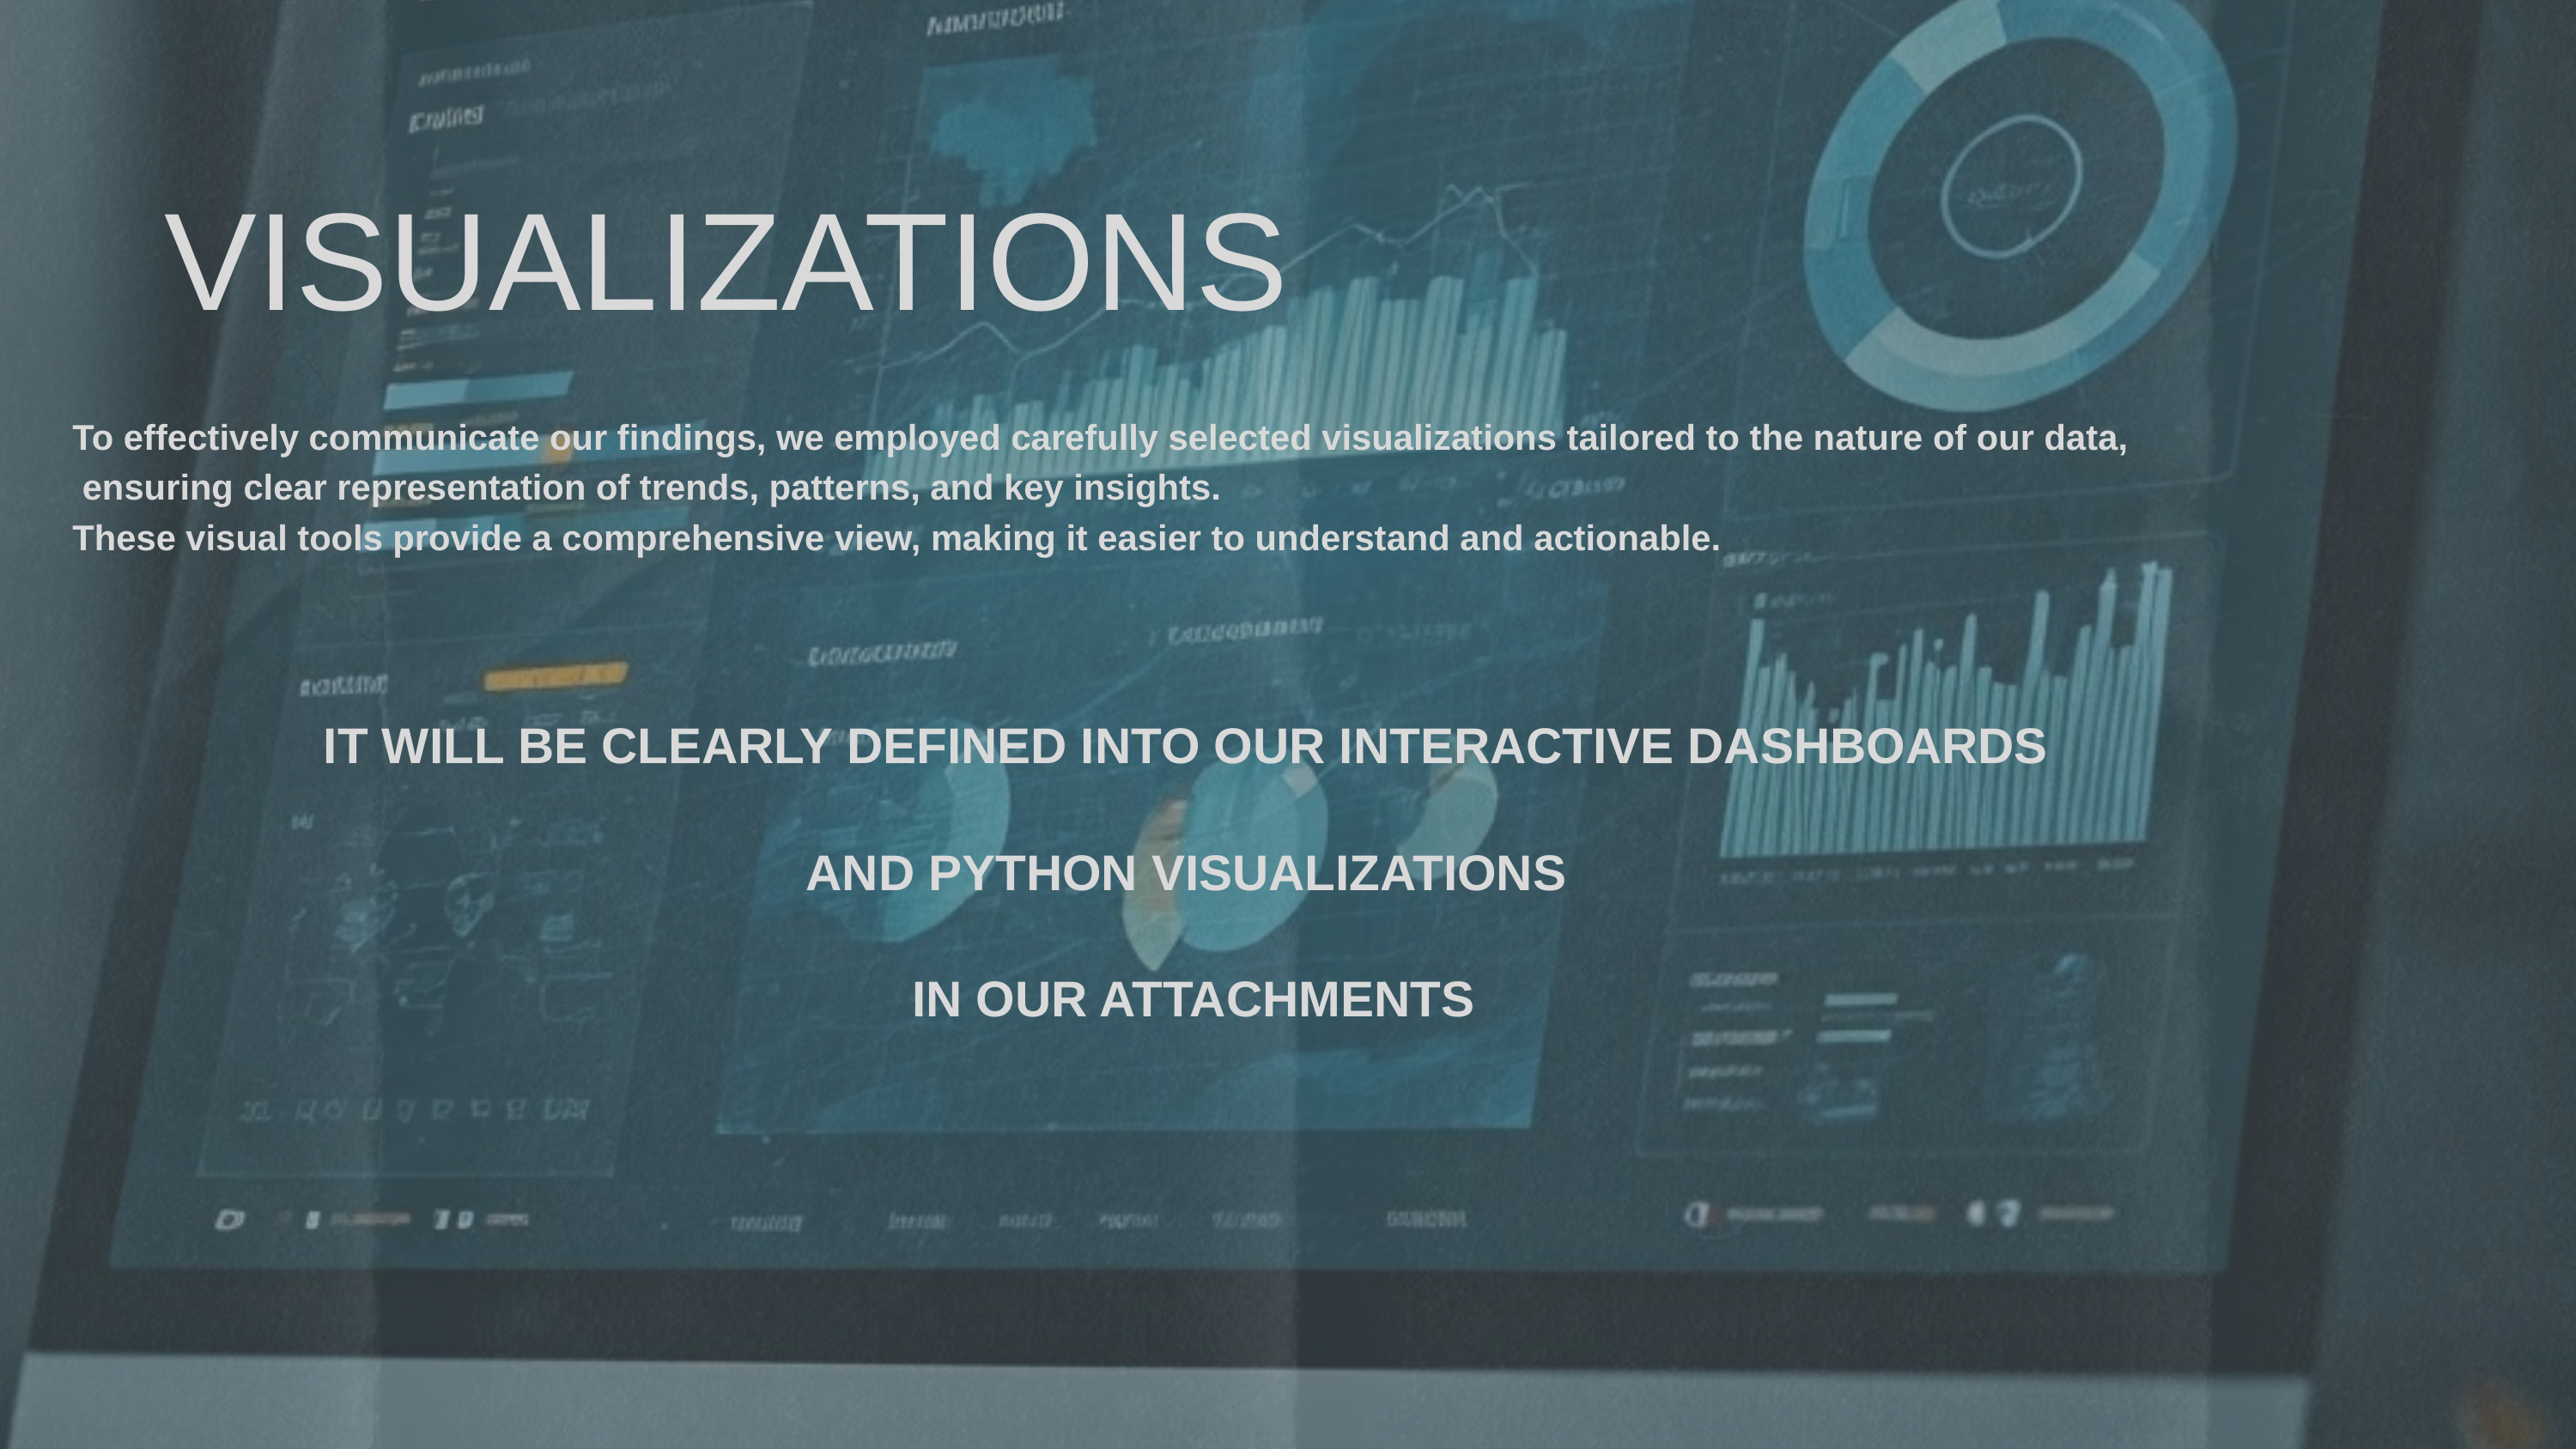

VISUALIZATIONS
To effectively communicate our findings, we employed carefully selected visualizations tailored to the nature of our data,
 ensuring clear representation of trends, patterns, and key insights.
These visual tools provide a comprehensive view, making it easier to understand and actionable.

IT WILL BE CLEARLY DEFINED INTO OUR INTERACTIVE DASHBOARDS

AND PYTHON VISUALIZATIONS

IN OUR ATTACHMENTS